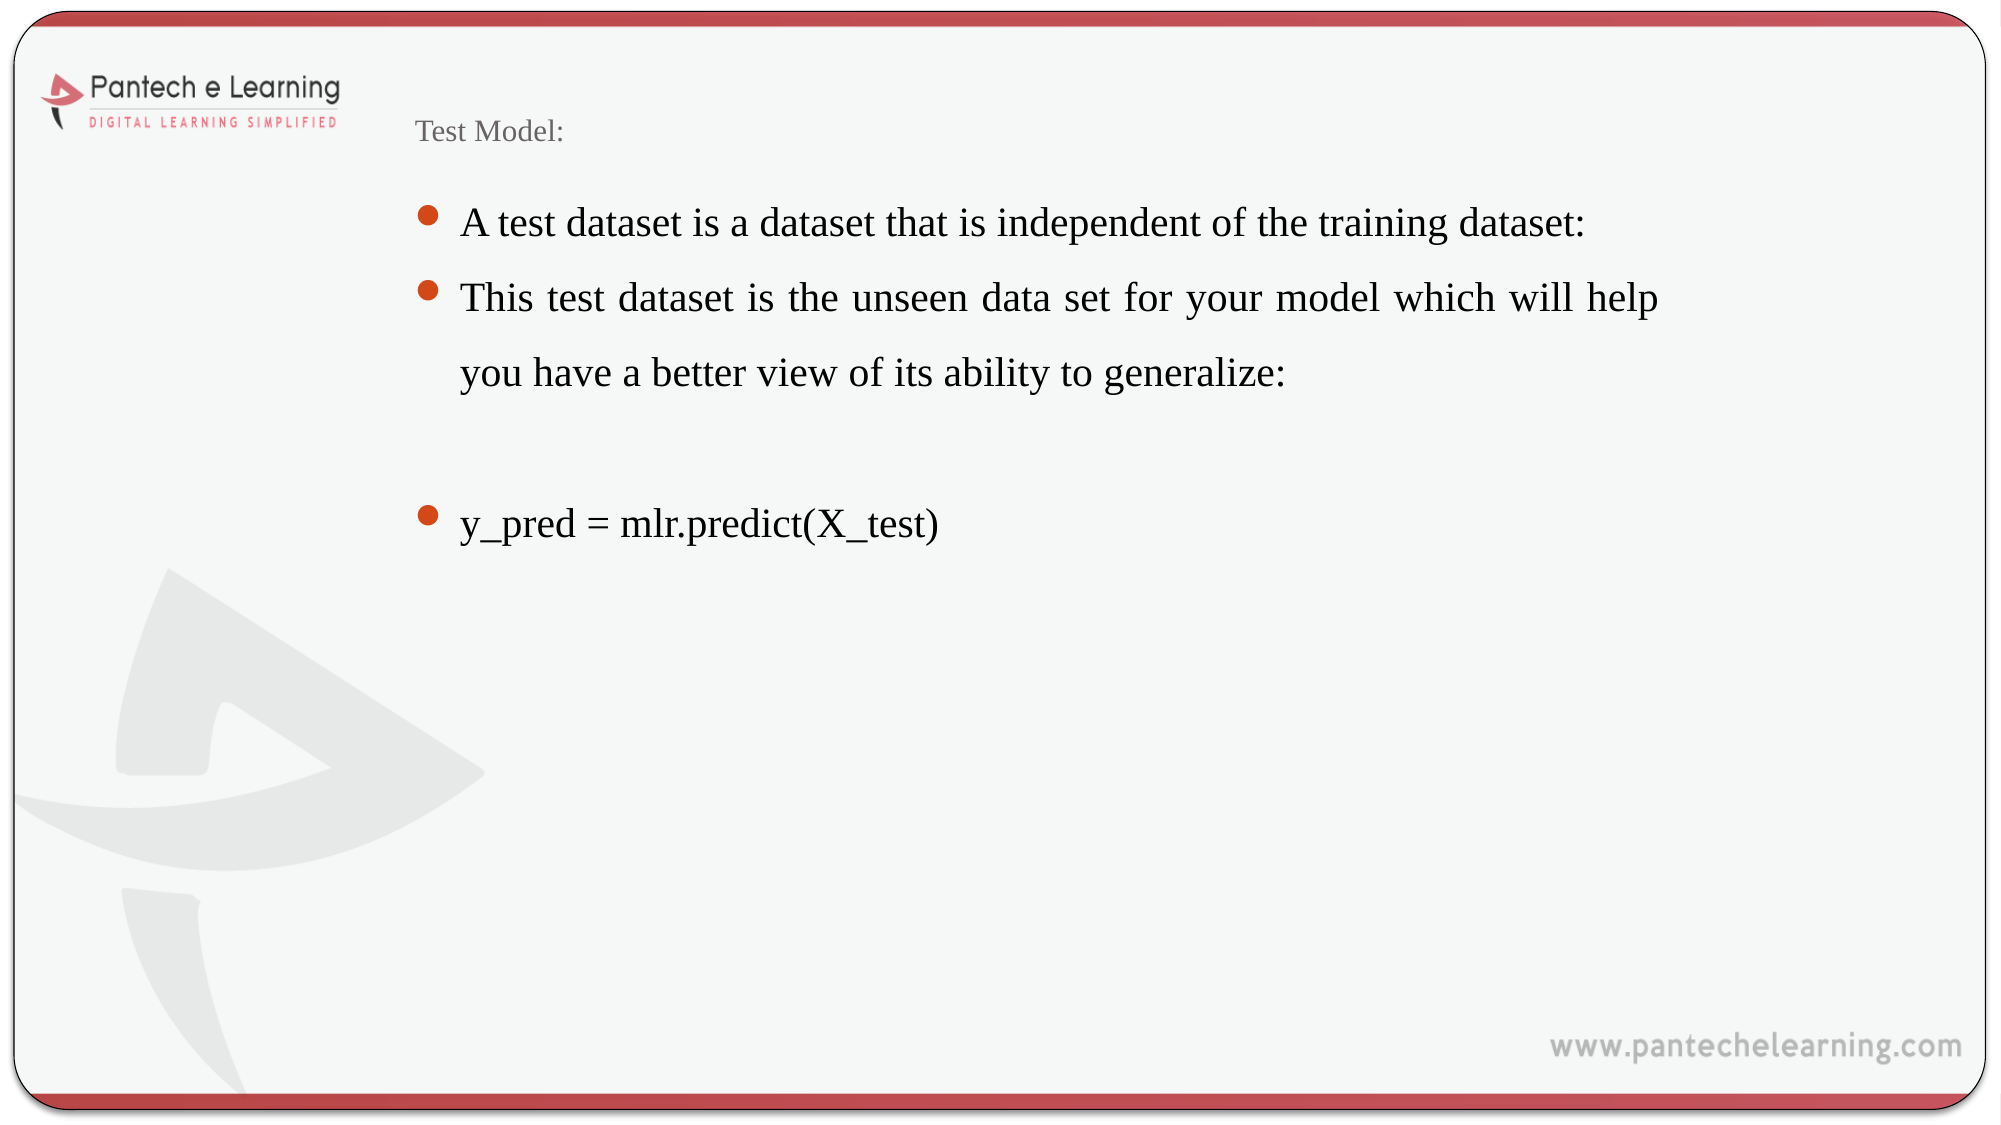

# Test Model:
A test dataset is a dataset that is independent of the training dataset:
This test dataset is the unseen data set for your model which will help you have a better view of its ability to generalize:

y_pred = mlr.predict(X_test)